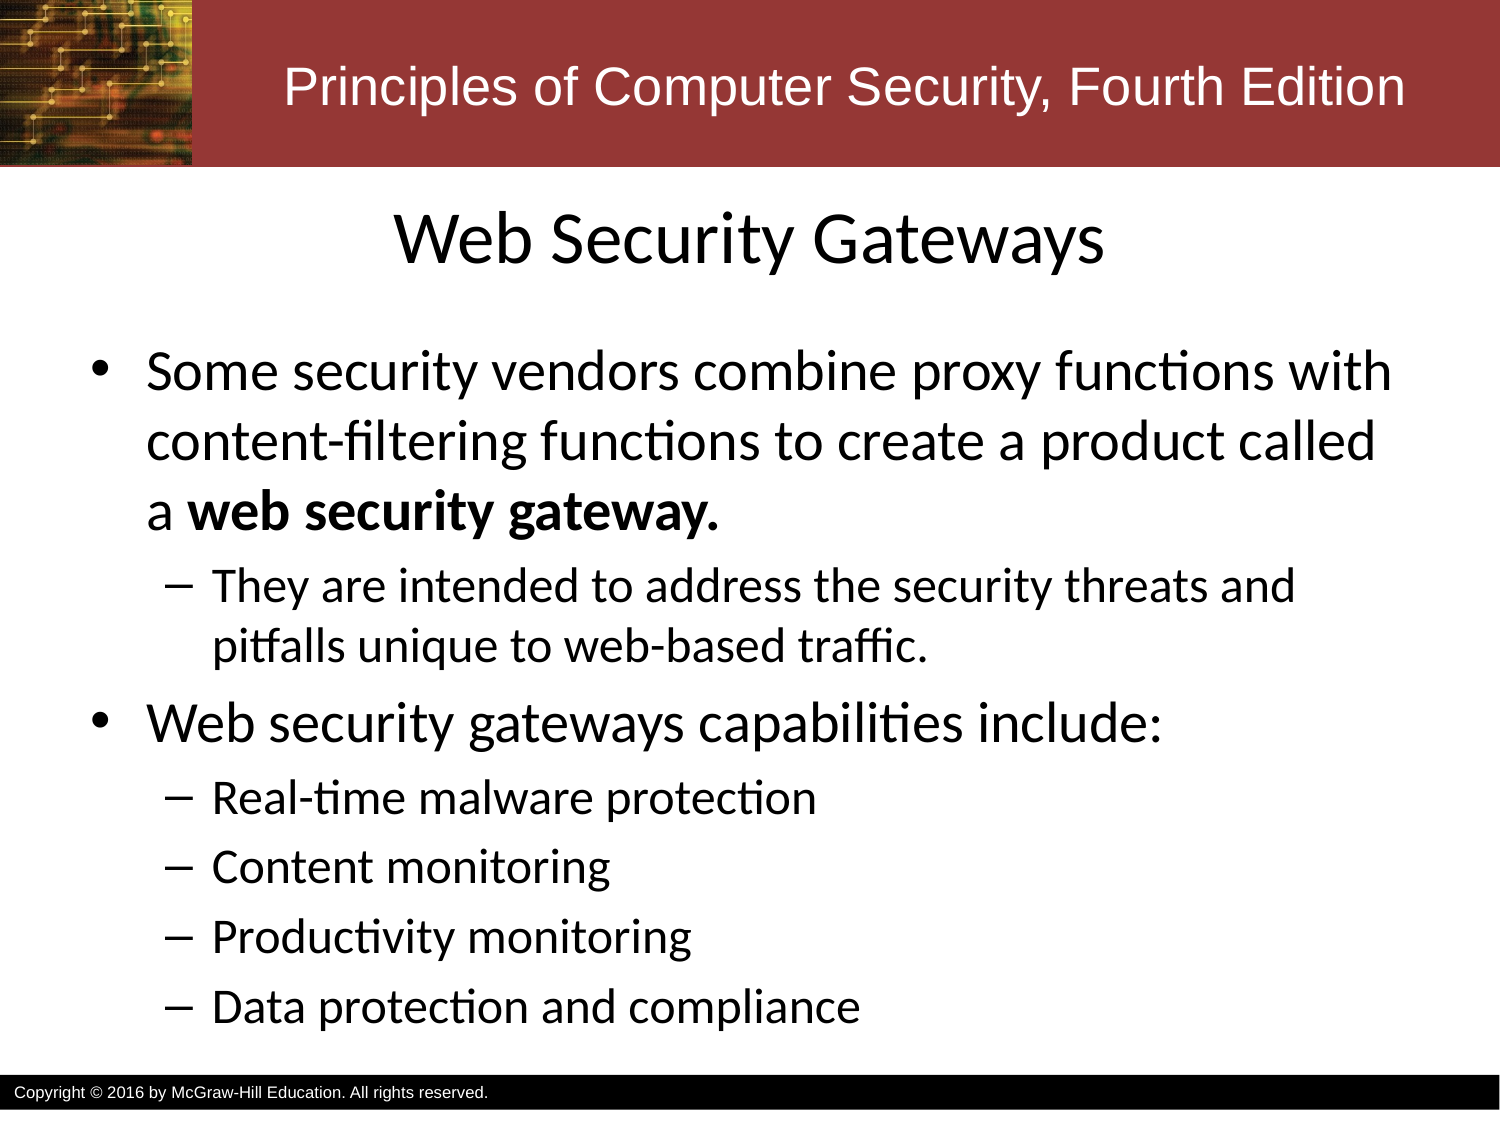

# Web Security Gateways
Some security vendors combine proxy functions with content-filtering functions to create a product called a web security gateway.
They are intended to address the security threats and pitfalls unique to web-based traffic.
Web security gateways capabilities include:
Real-time malware protection
Content monitoring
Productivity monitoring
Data protection and compliance